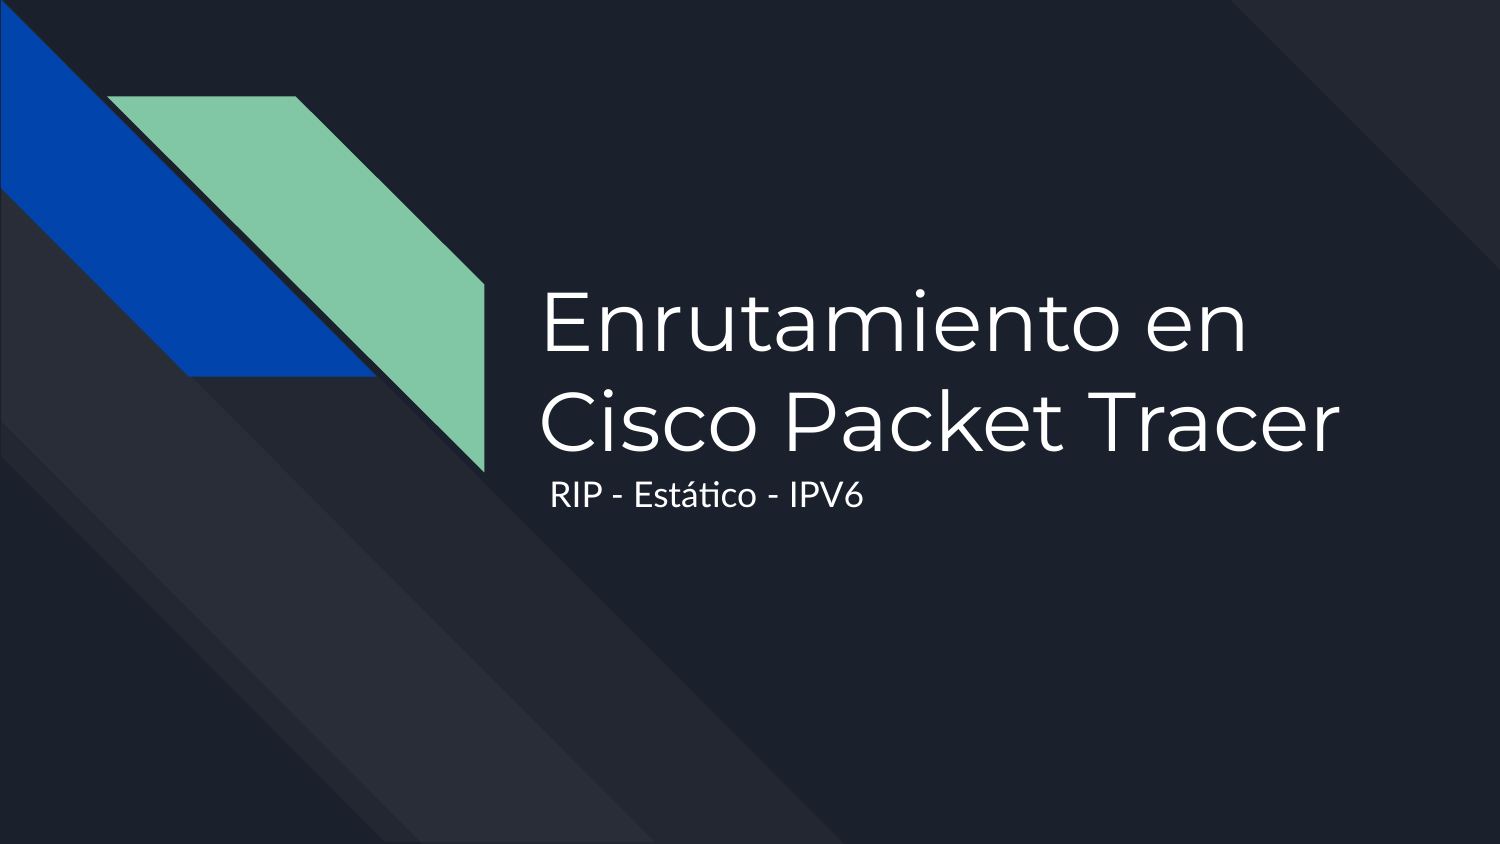

# Enrutamiento en Cisco Packet Tracer
RIP - Estático - IPV6